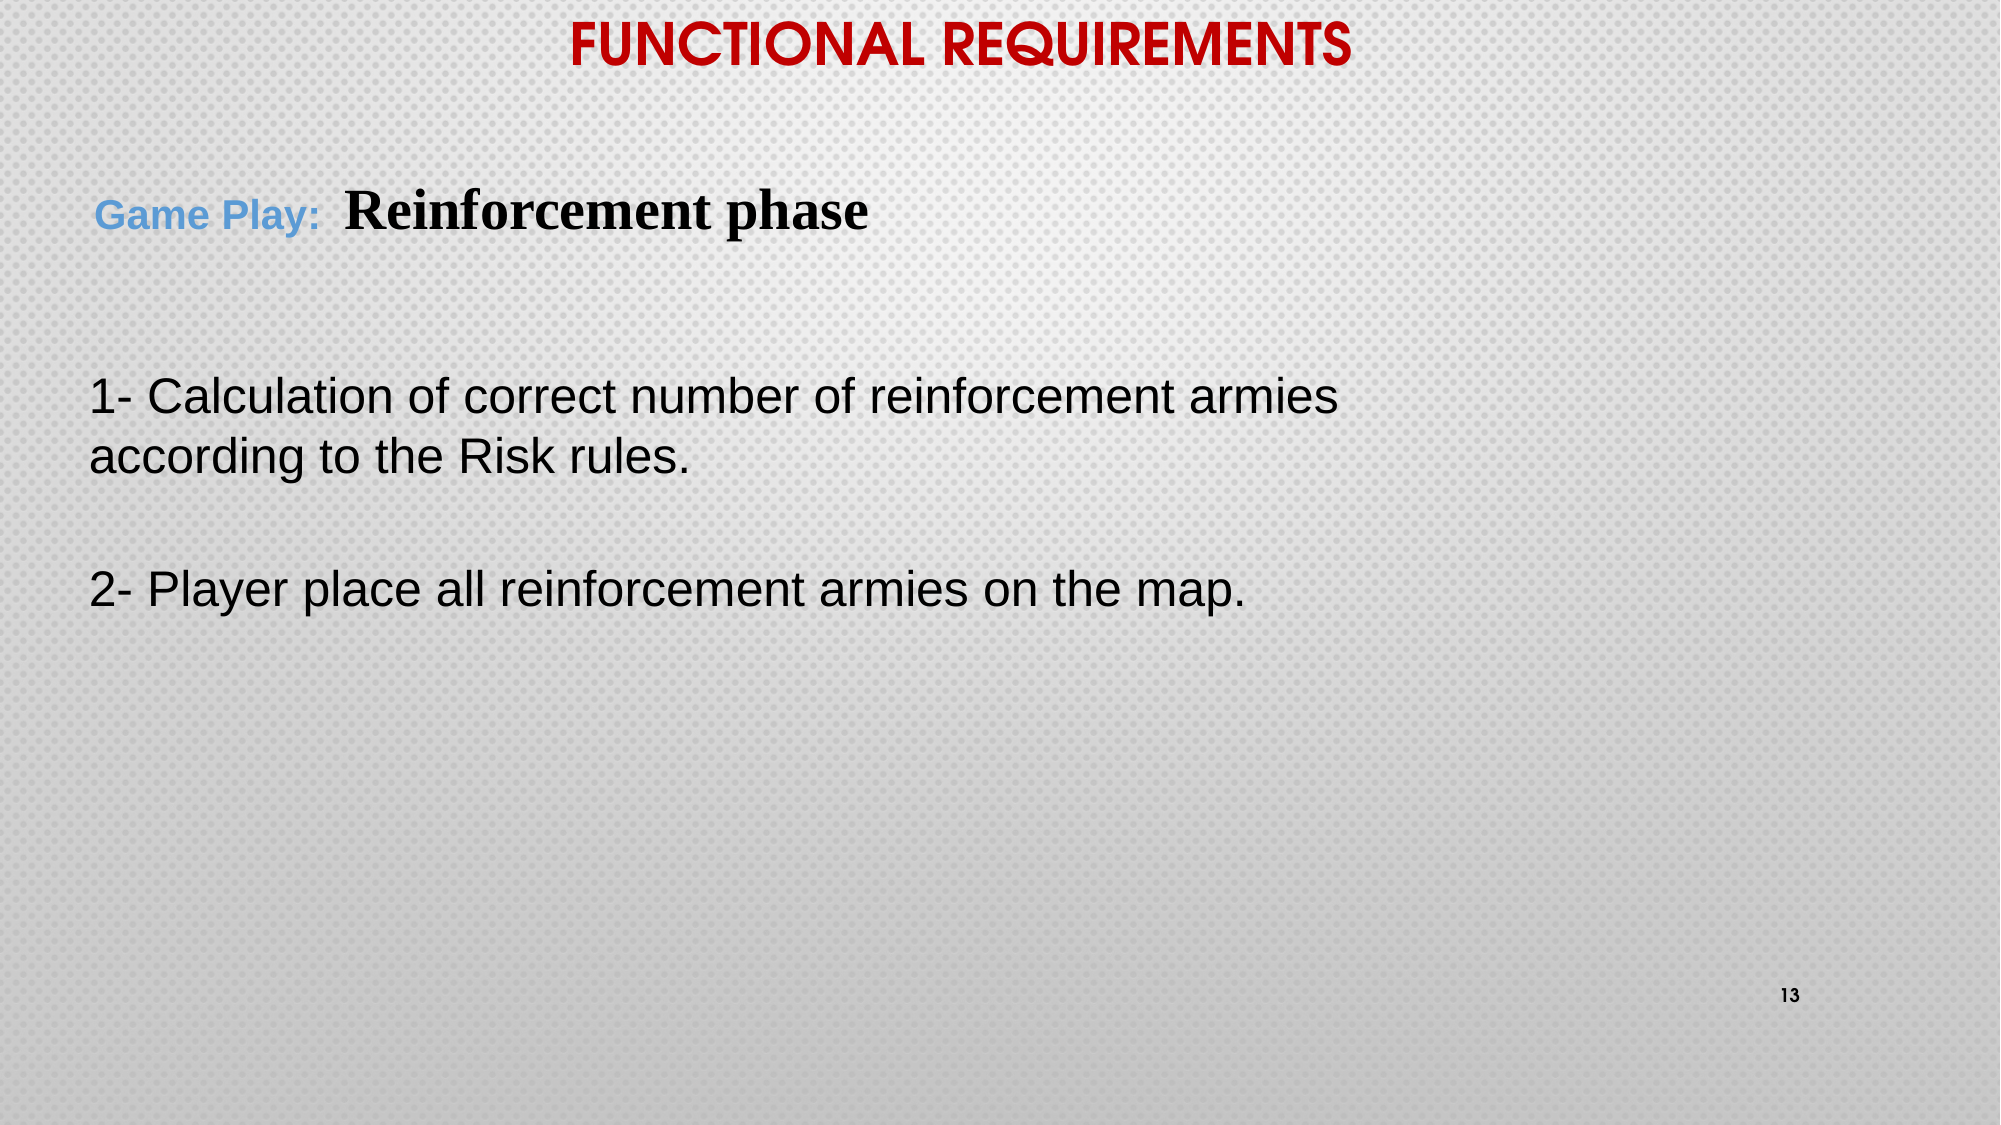

Functional Requirements
Game Play:  Reinforcement phase
1- Calculation of correct number of reinforcement armies according to the Risk rules.
2- Player place all reinforcement armies on the map.
13